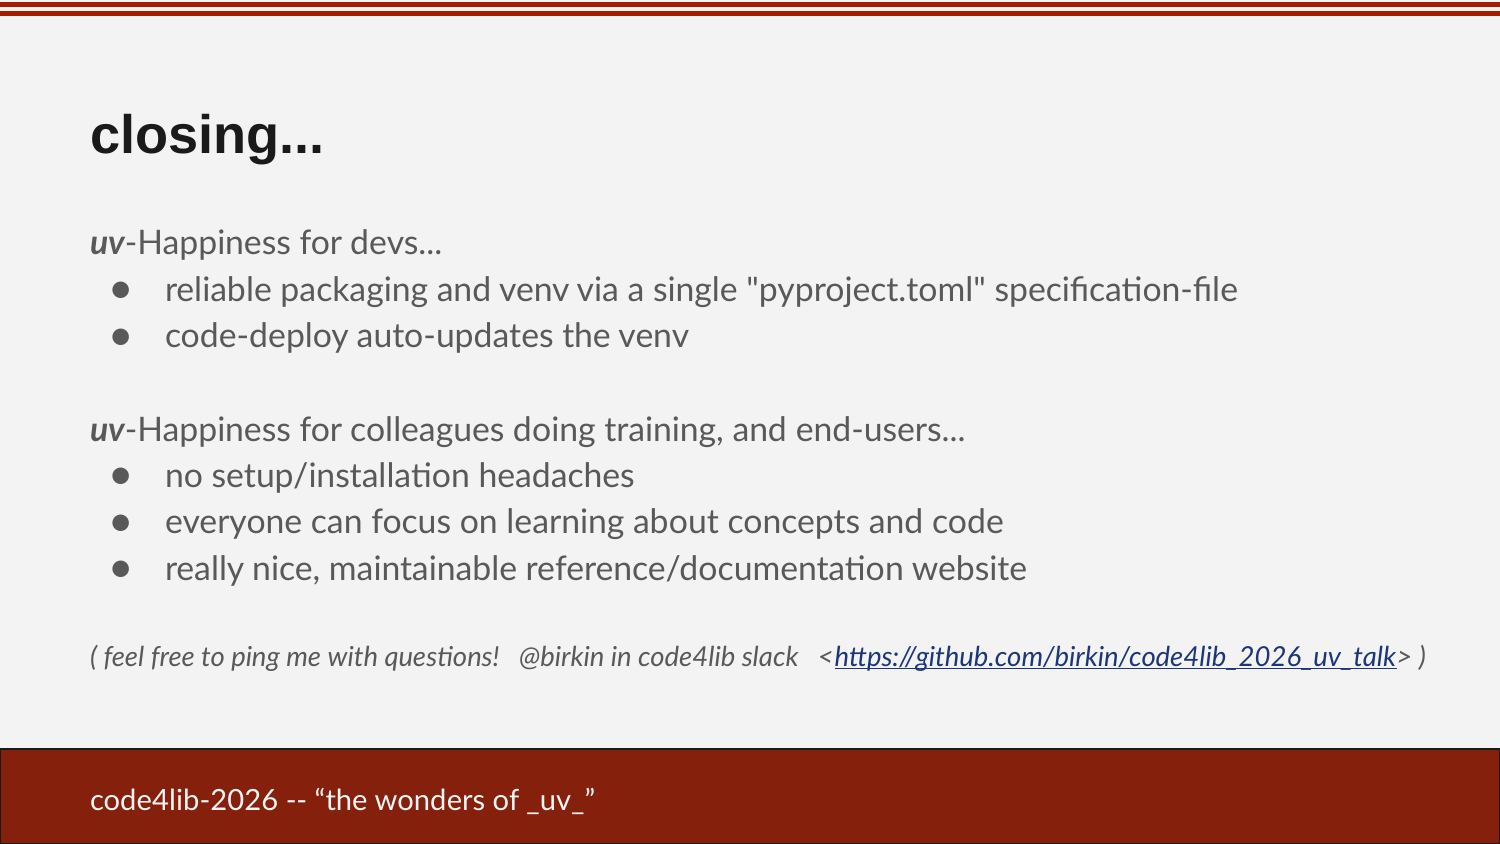

# closing...
uv-Happiness for devs...
reliable packaging and venv via a single "pyproject.toml" specification-file
code-deploy auto-updates the venv

uv-Happiness for colleagues doing training, and end-users...
no setup/installation headaches
everyone can focus on learning about concepts and code
really nice, maintainable reference/documentation website

( feel free to ping me with questions!   @birkin in code4lib slack   <https://github.com/birkin/code4lib_2026_uv_talk> )